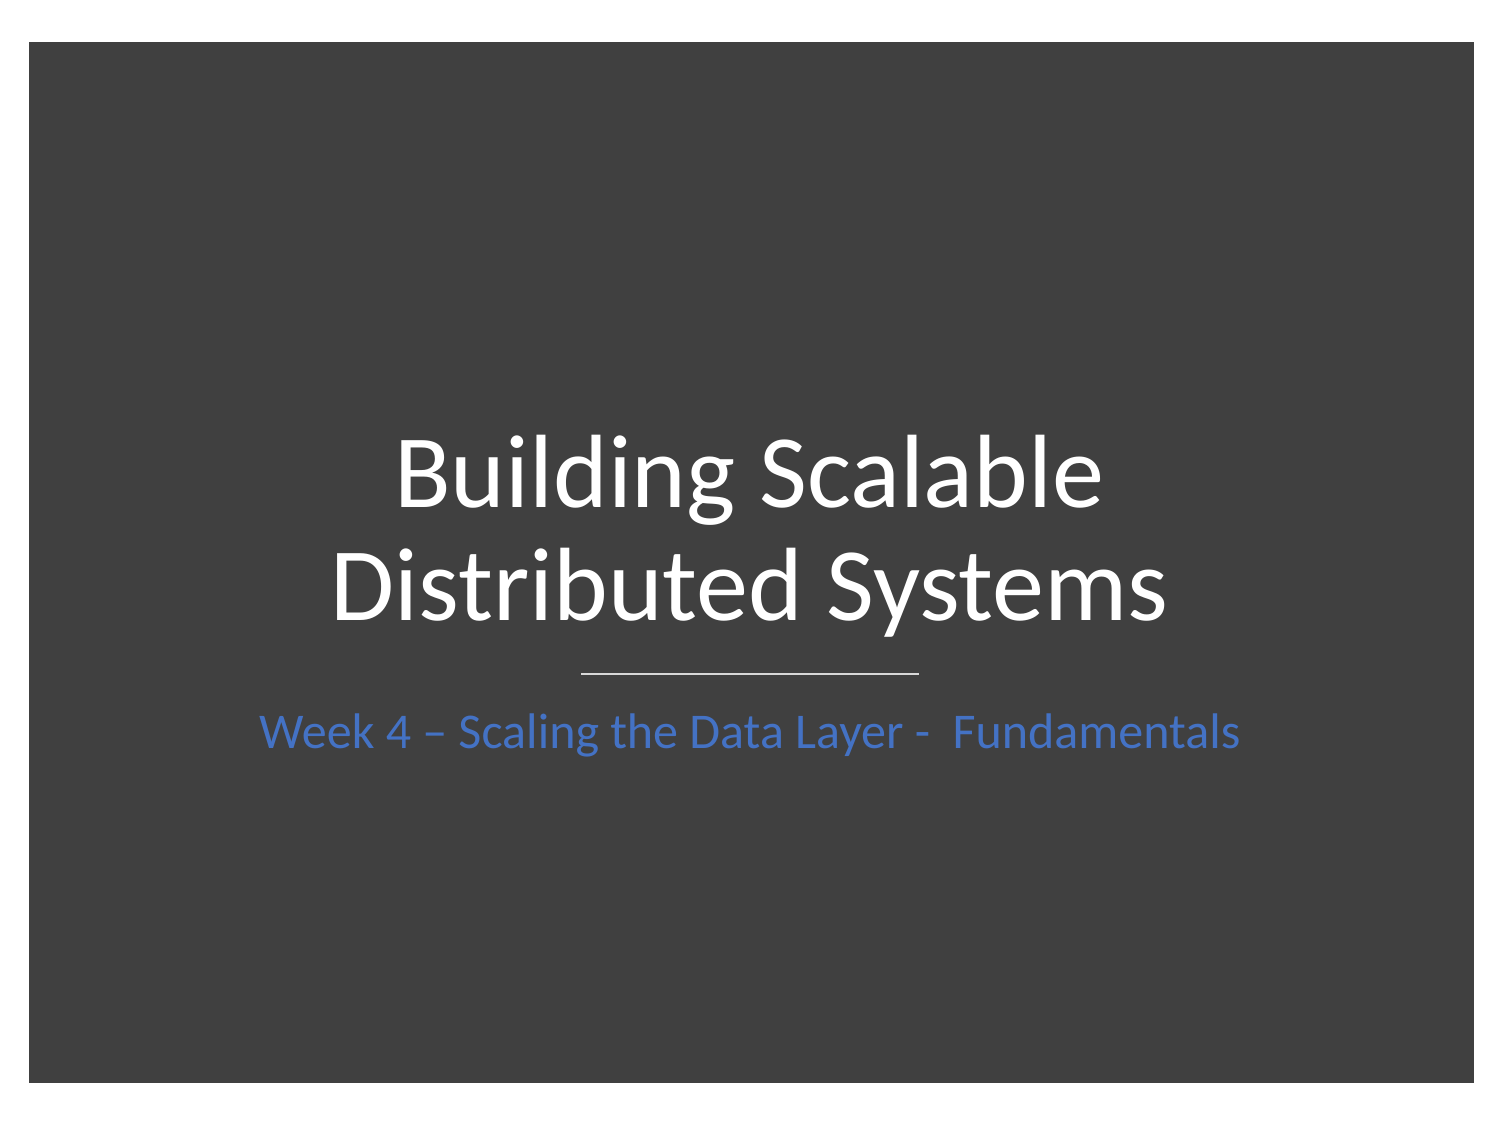

Building Scalable Distributed Systems
Week 4 – Scaling the Data Layer -  Fundamentals